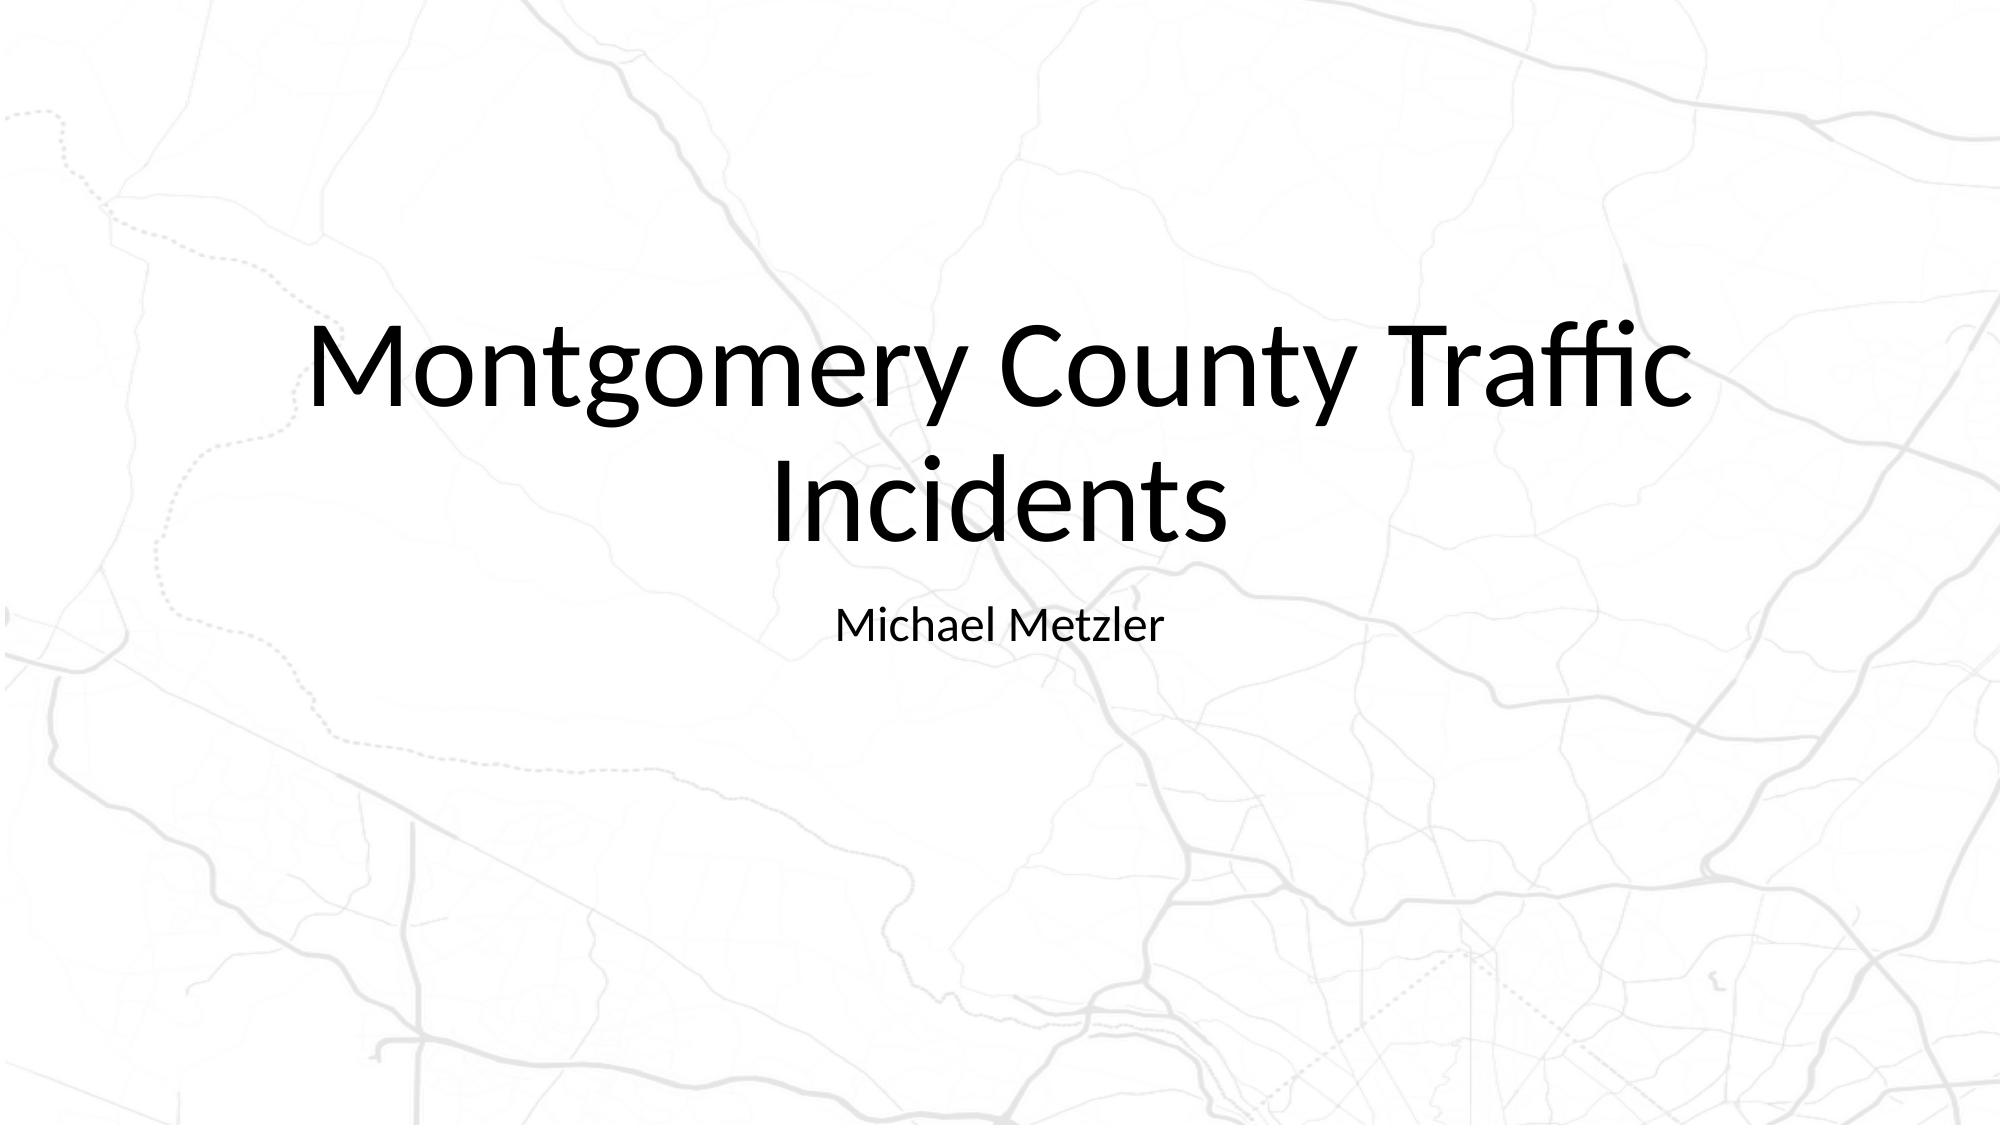

# Montgomery County Traffic Incidents
Michael Metzler